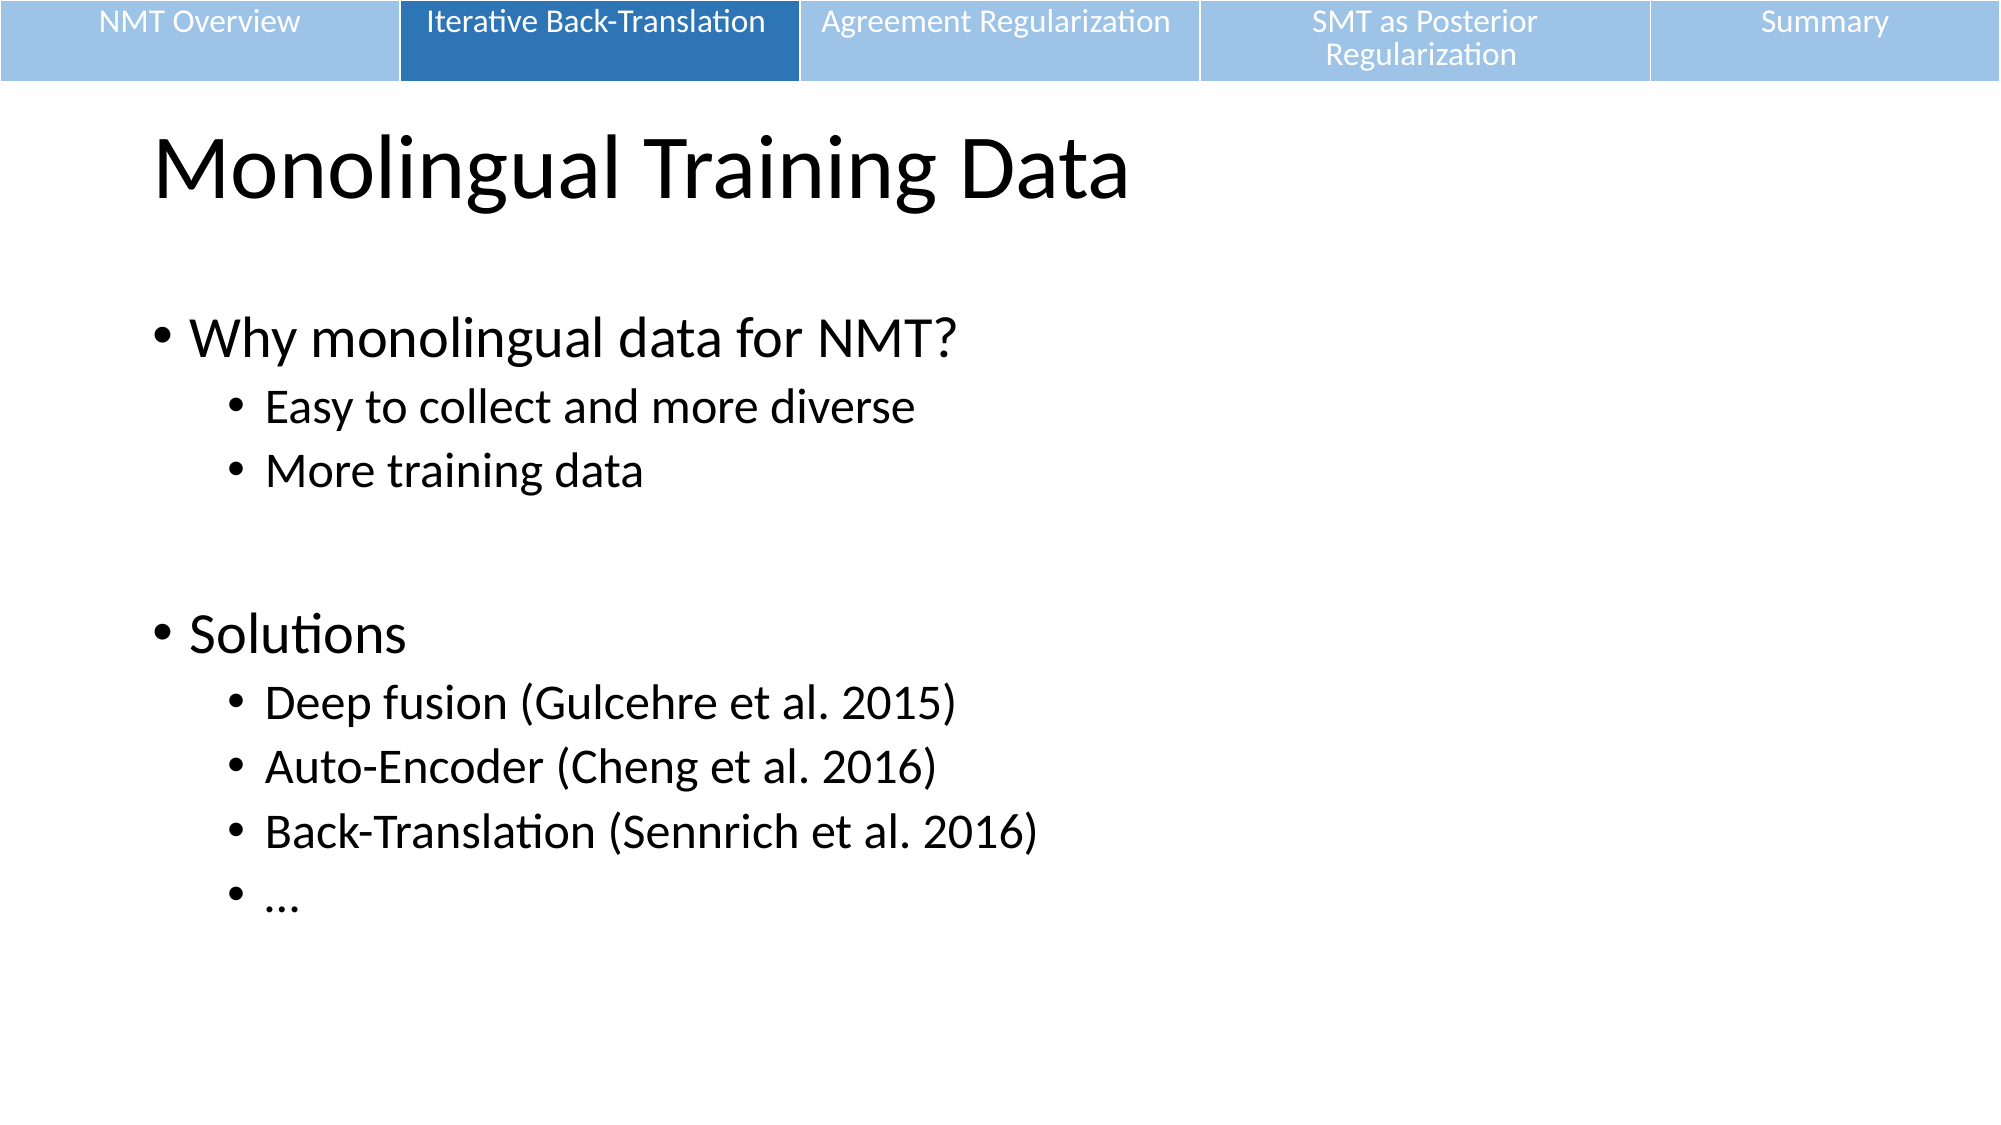

| NMT Overview | Iterative Back-Translation | Agreement Regularization | SMT as Posterior Regularization | Summary |
| --- | --- | --- | --- | --- |
# Monolingual Training Data
Why monolingual data for NMT?
Easy to collect and more diverse
More training data

Solutions
Deep fusion (Gulcehre et al. 2015)
Auto-Encoder (Cheng et al. 2016)
Back-Translation (Sennrich et al. 2016)
…